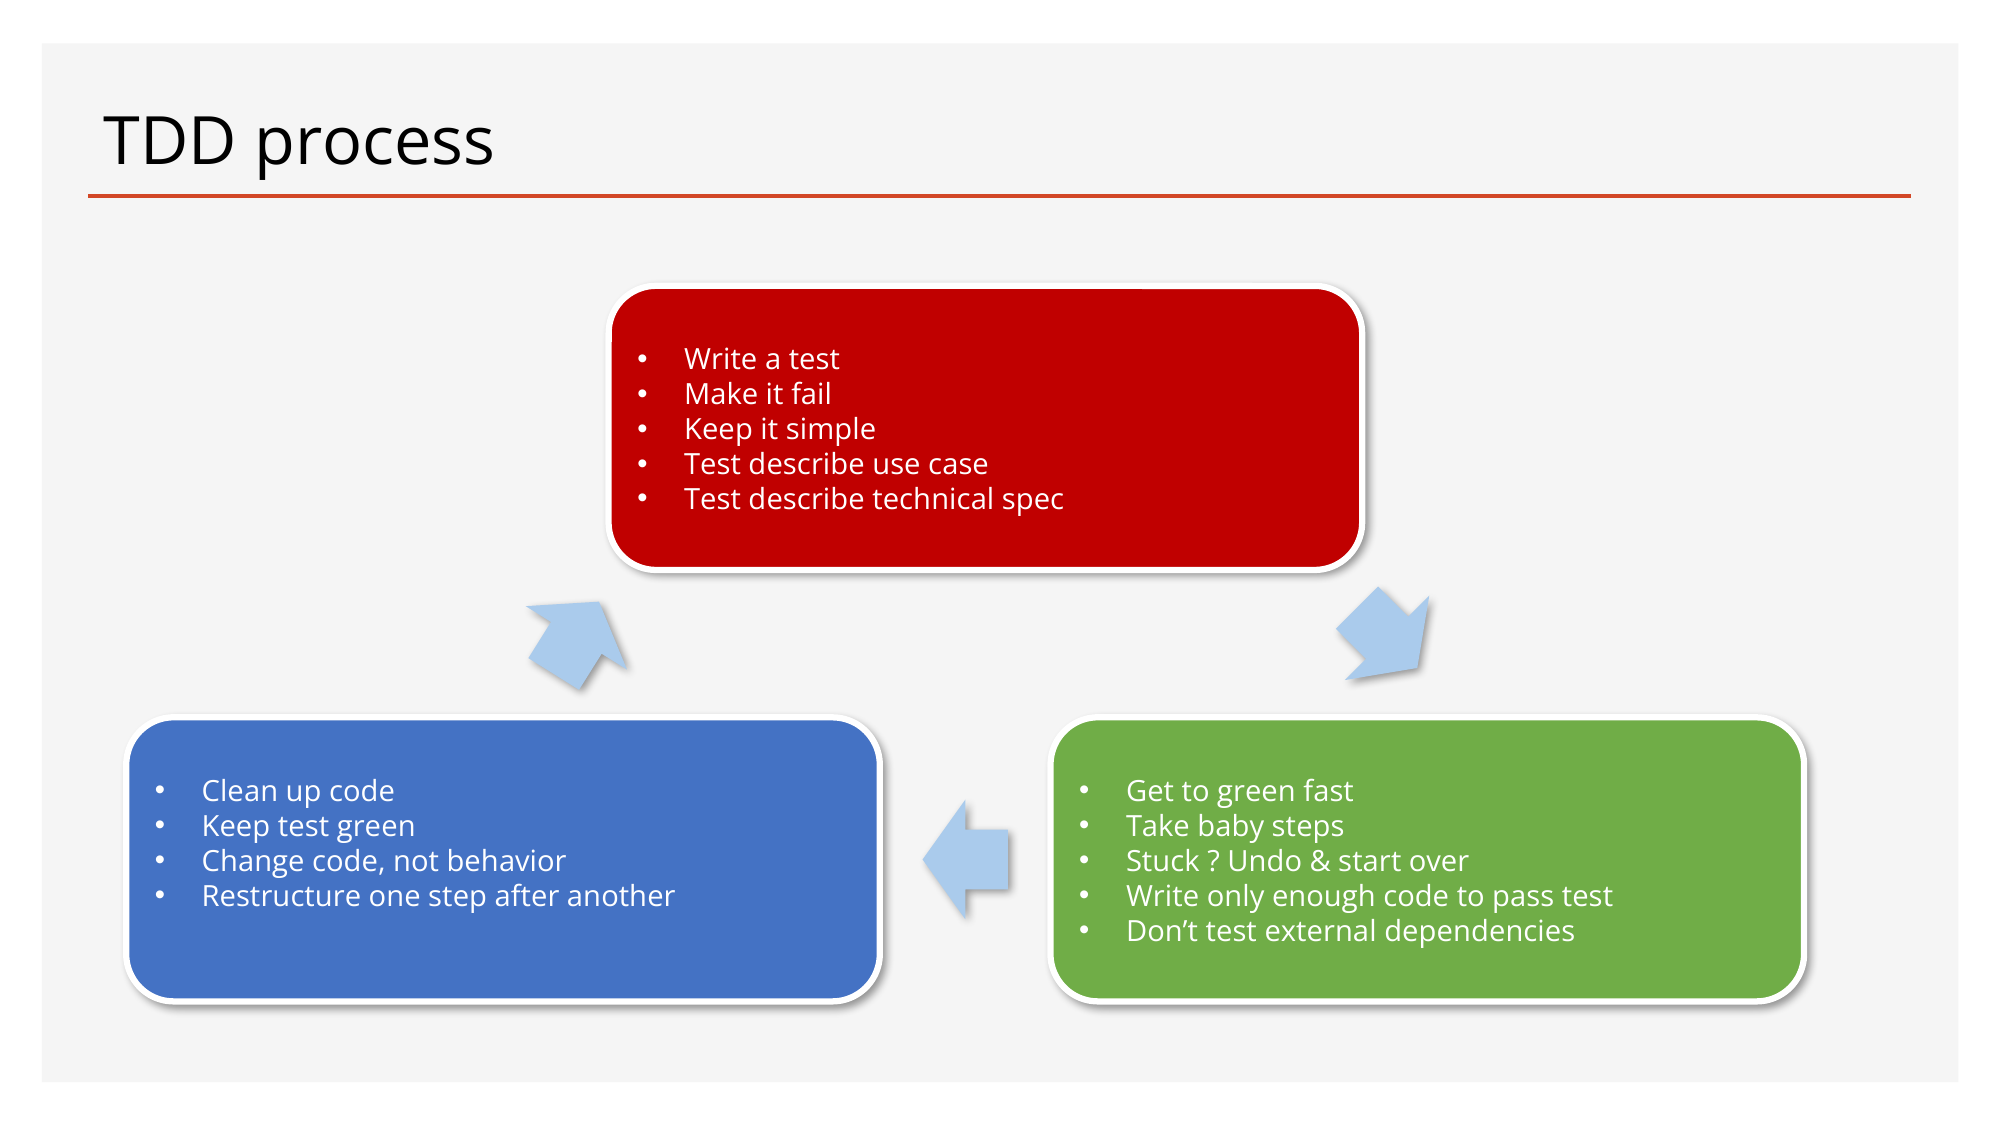

# TDD process
Write a test
Make it fail
Keep it simple
Test describe use case
Test describe technical spec

Clean up code
Keep test green
Change code, not behavior
Restructure one step after another

Get to green fast
Take baby steps
Stuck ? Undo & start over
Write only enough code to pass test
Don’t test external dependencies